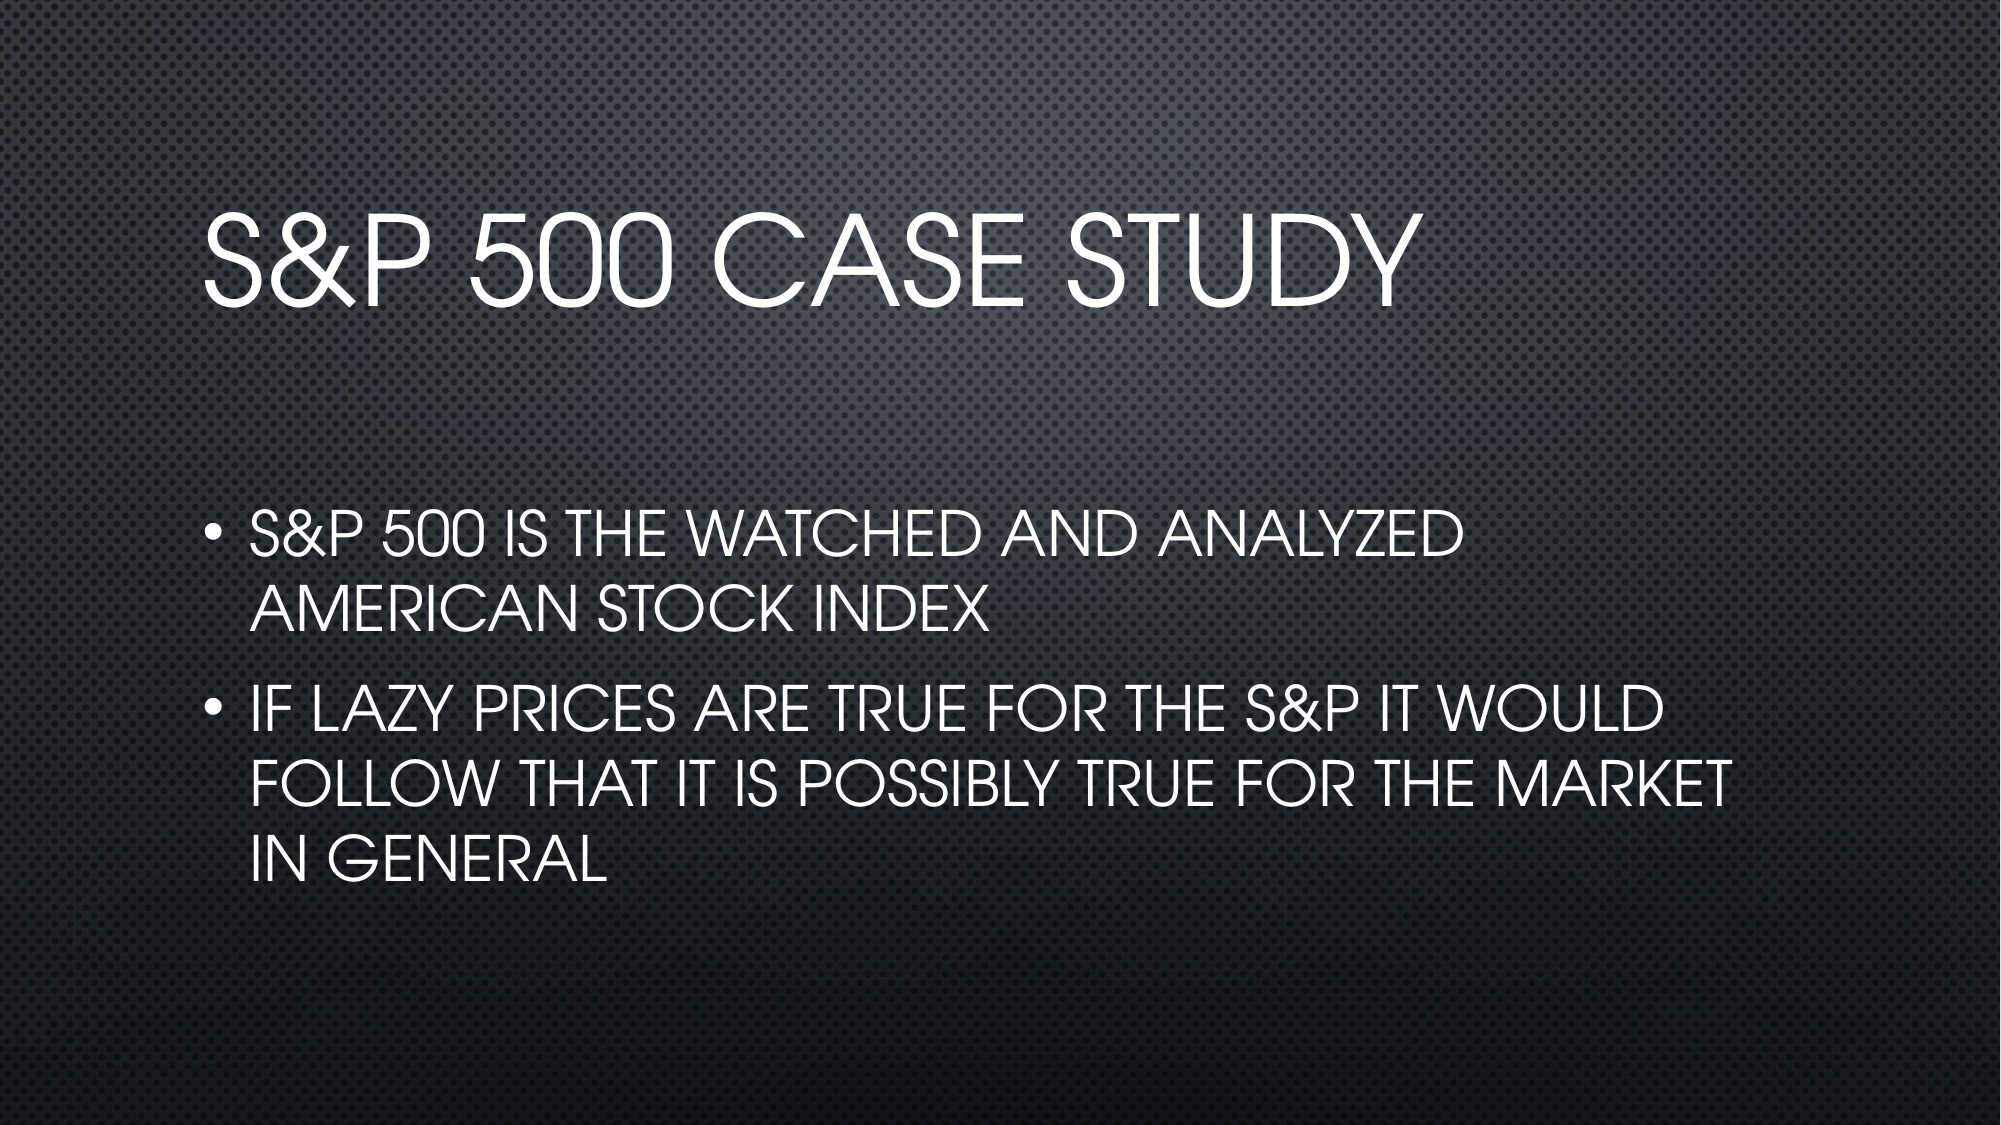

# S&P 500 Case Study
S&P 500 is the watched and analyzed American stock index
If Lazy Prices are true for the S&P it would follow that it is possibly true for the market in general